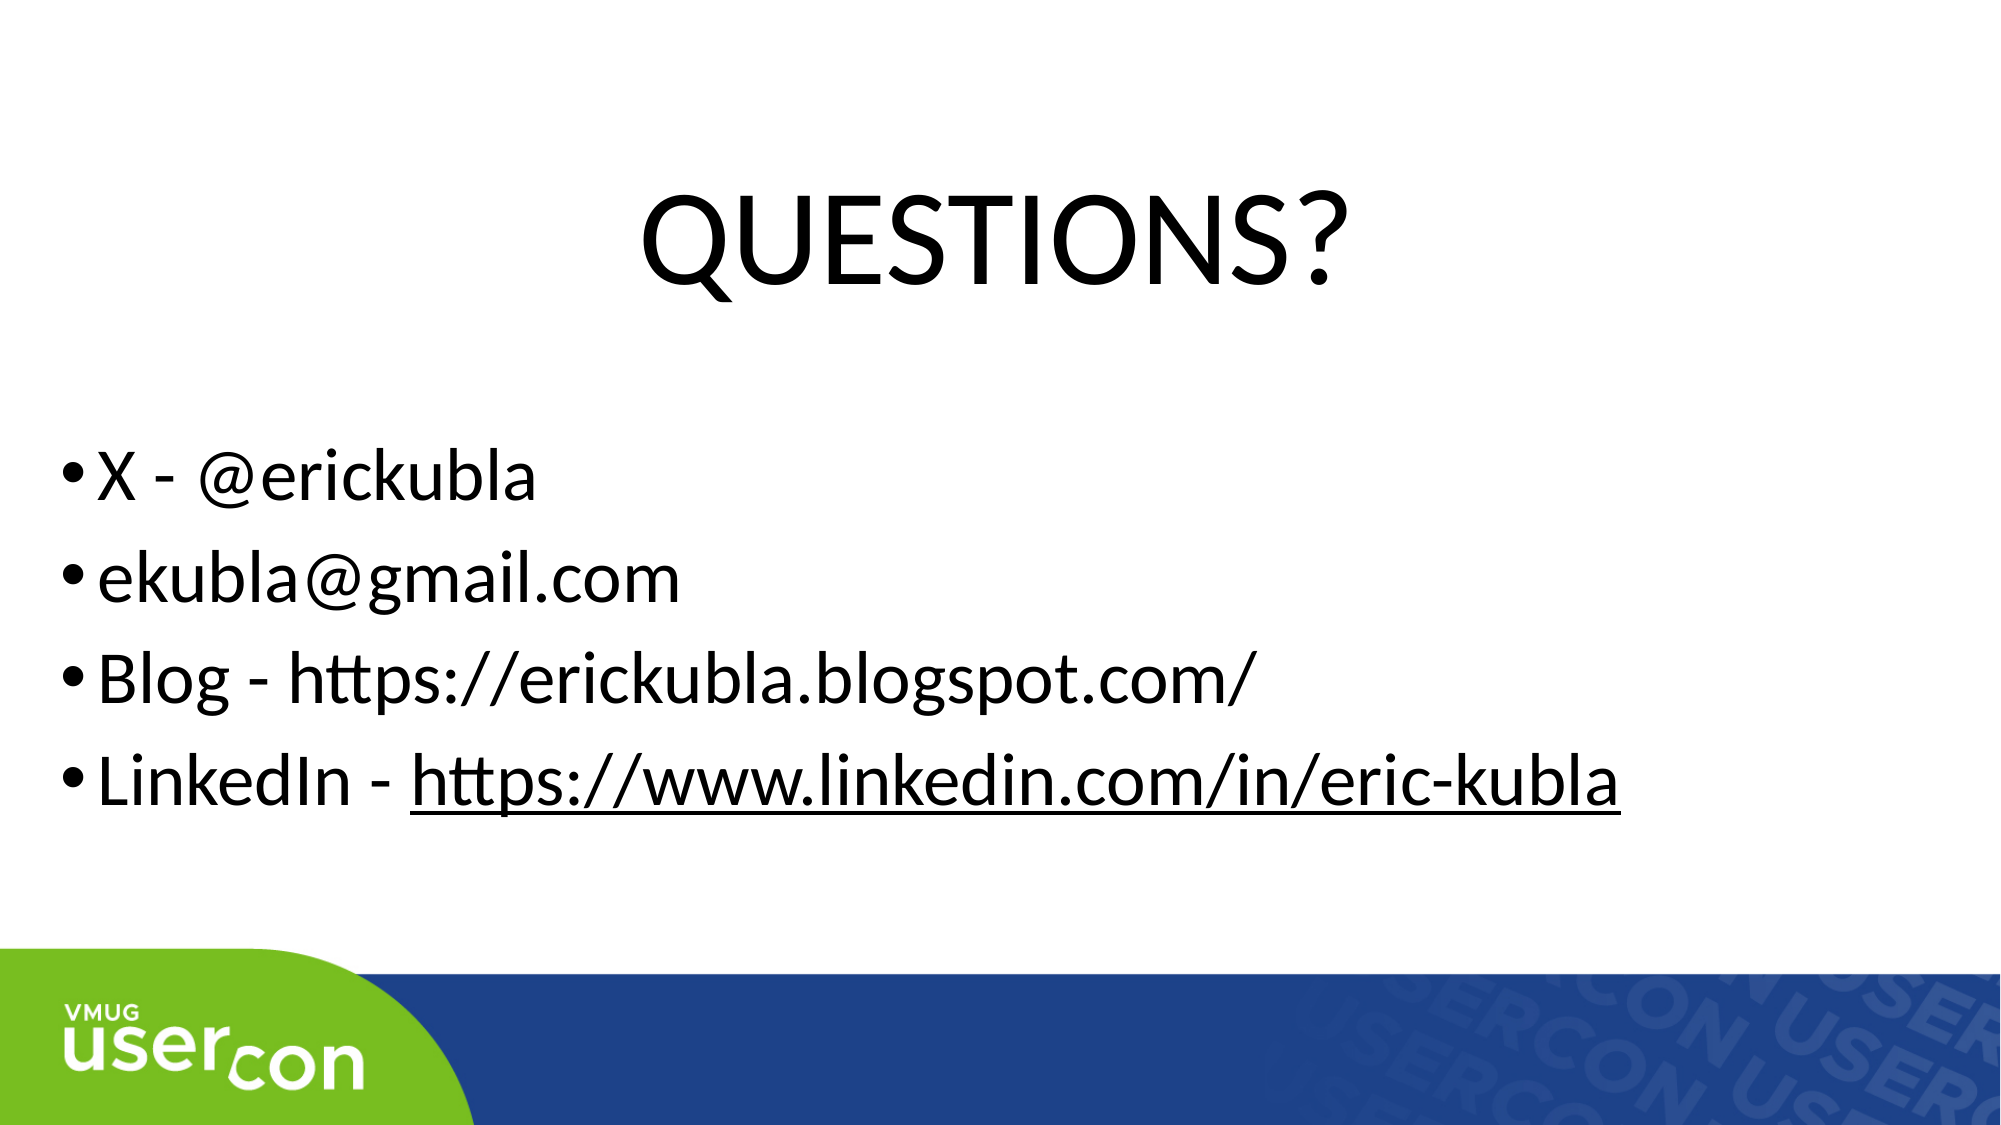

# QUESTIONS?
X - @erickubla
ekubla@gmail.com
Blog - https://erickubla.blogspot.com/
LinkedIn - https://www.linkedin.com/in/eric-kubla